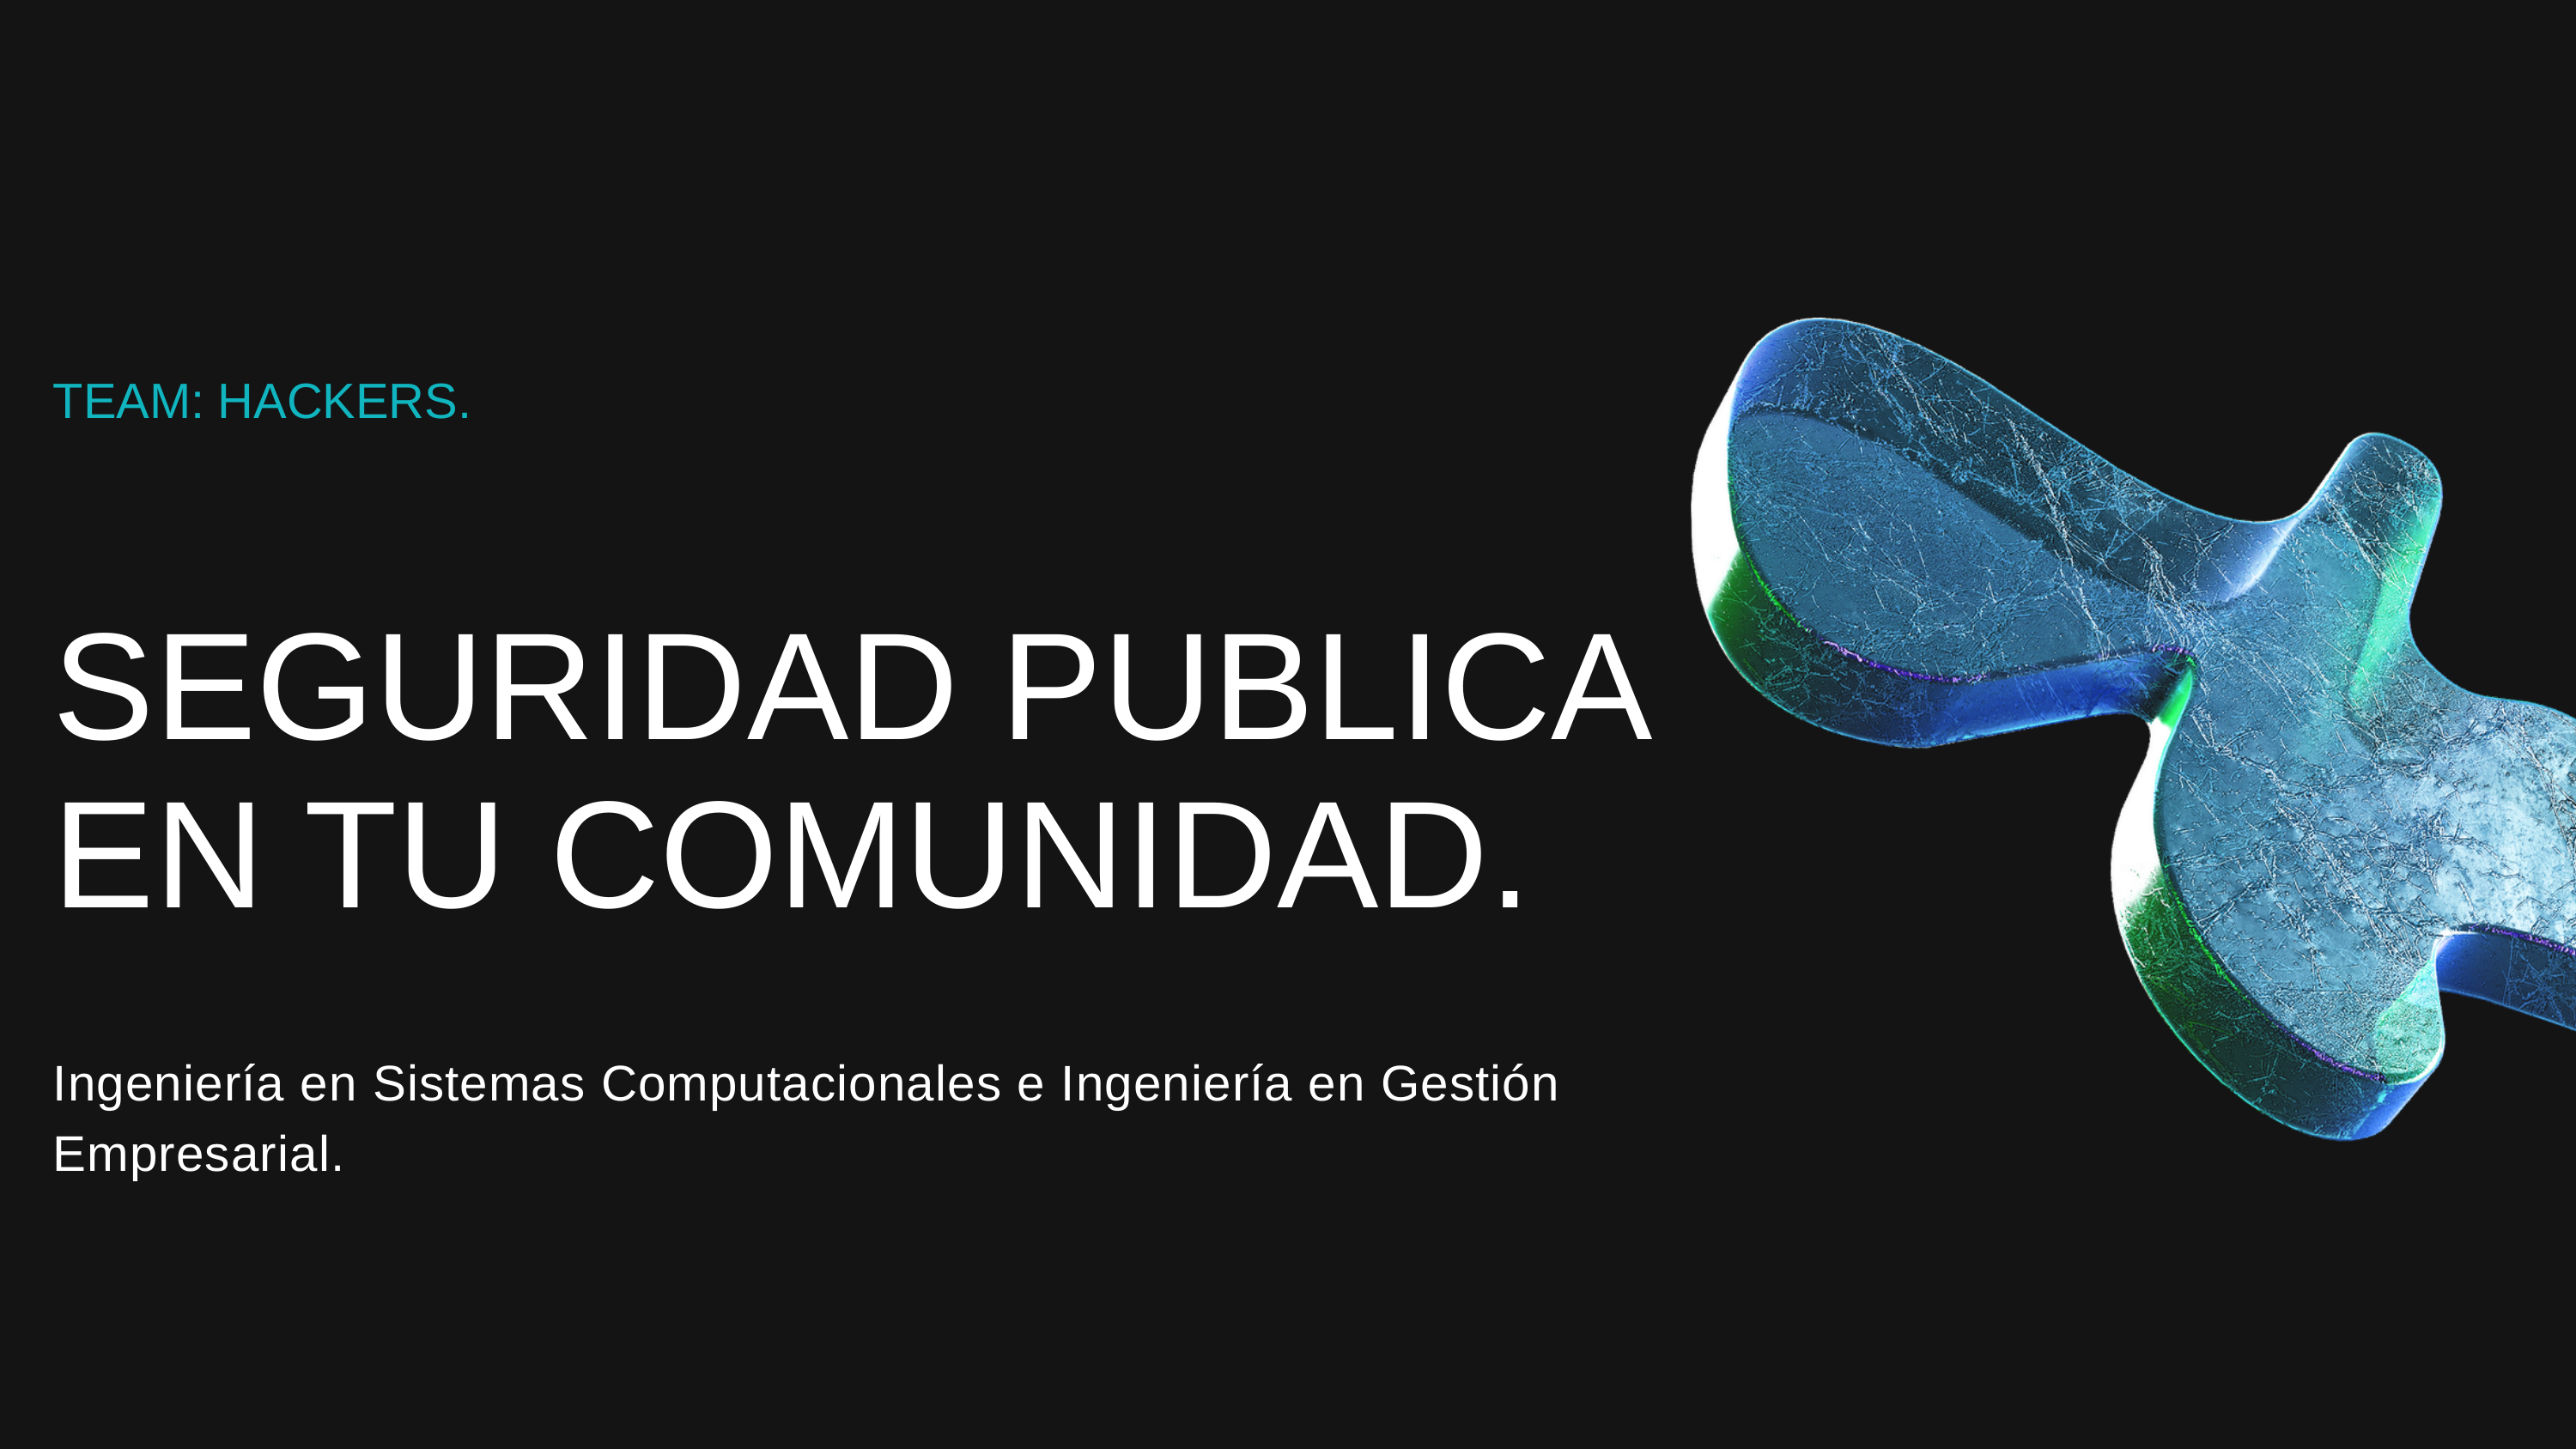

TEAM: HACKERS.
SEGURIDAD PUBLICA EN TU COMUNIDAD.
Ingeniería en Sistemas Computacionales e Ingeniería en Gestión Empresarial.